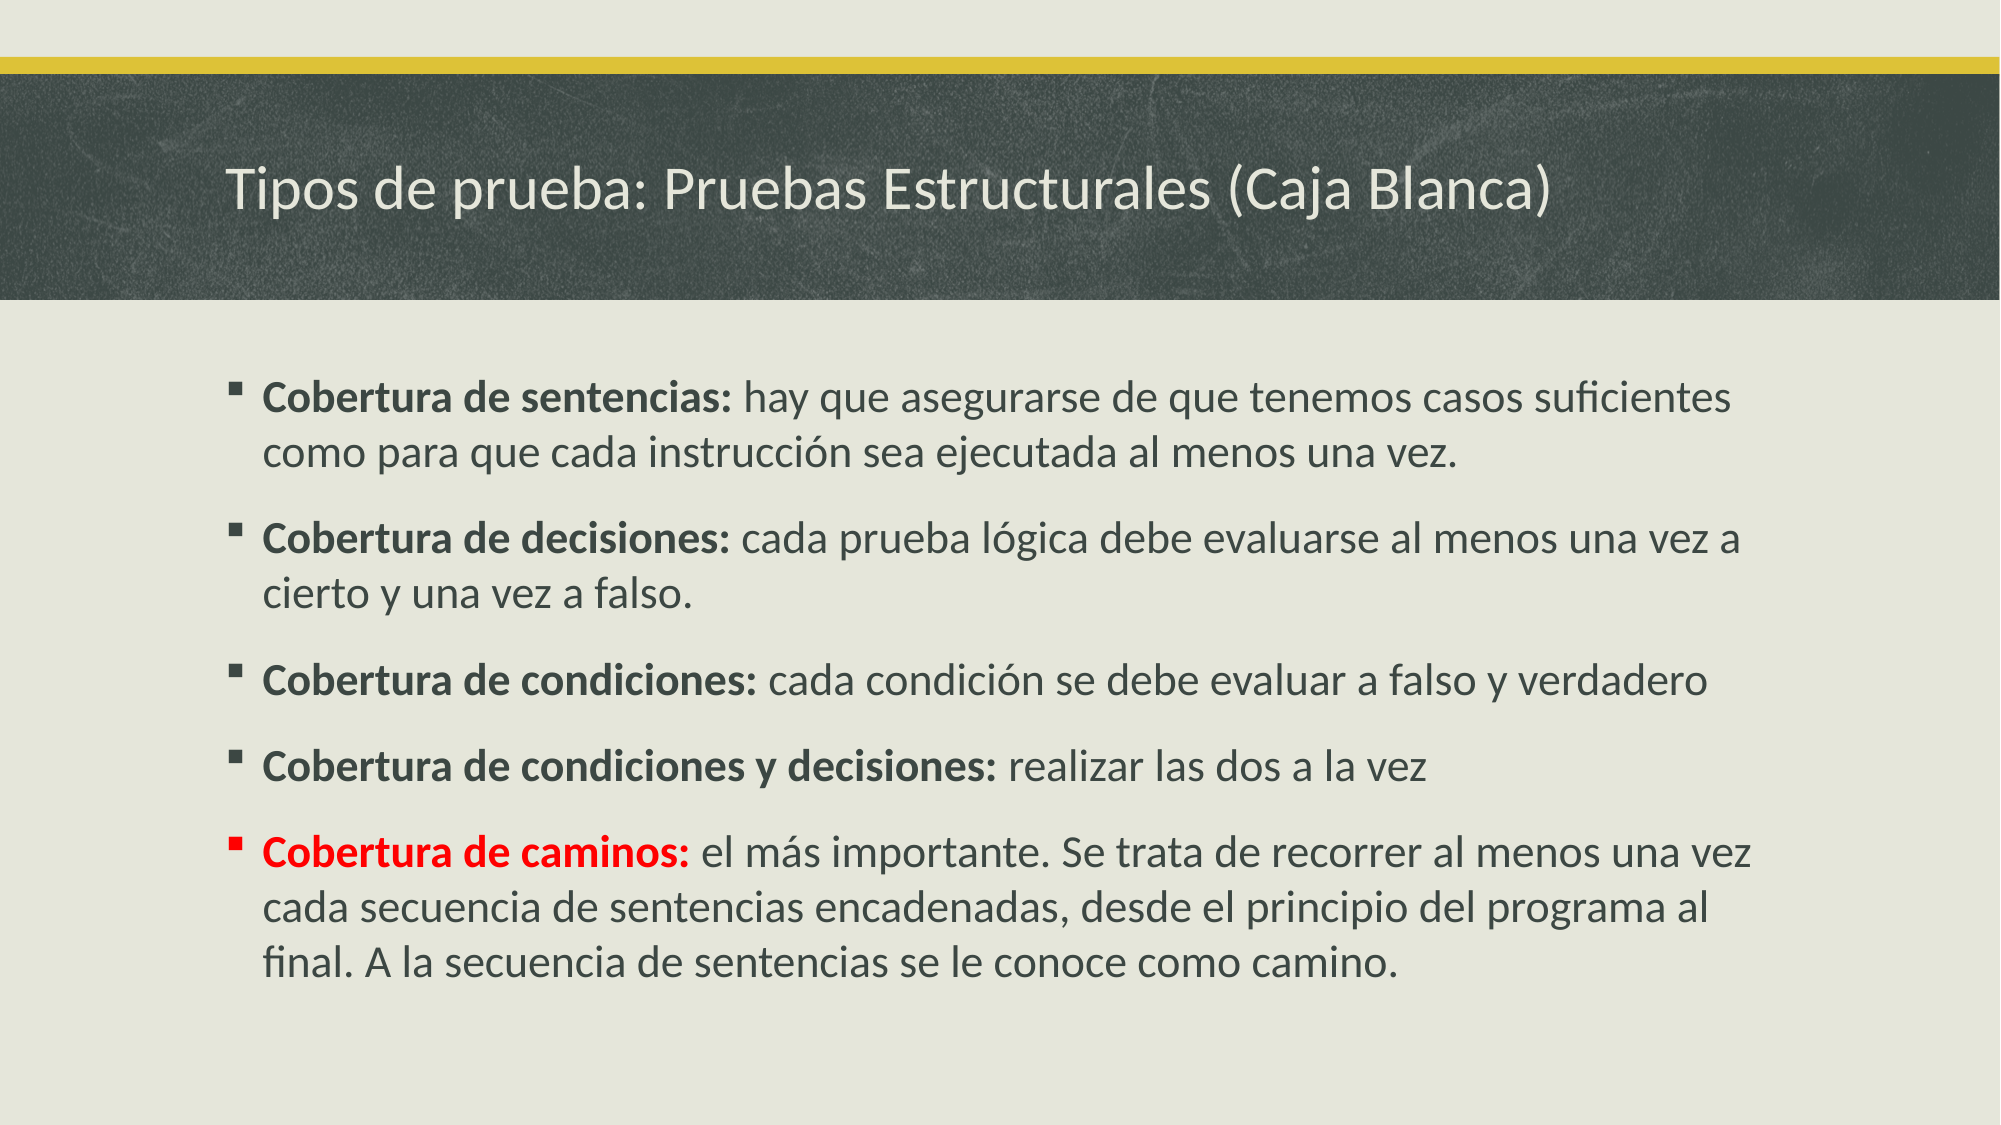

# Tipos de prueba: Pruebas Estructurales (Caja Blanca)
Cobertura de sentencias: hay que asegurarse de que tenemos casos suficientes como para que cada instrucción sea ejecutada al menos una vez.
Cobertura de decisiones: cada prueba lógica debe evaluarse al menos una vez a cierto y una vez a falso.
Cobertura de condiciones: cada condición se debe evaluar a falso y verdadero
Cobertura de condiciones y decisiones: realizar las dos a la vez
Cobertura de caminos: el más importante. Se trata de recorrer al menos una vez cada secuencia de sentencias encadenadas, desde el principio del programa al final. A la secuencia de sentencias se le conoce como camino.